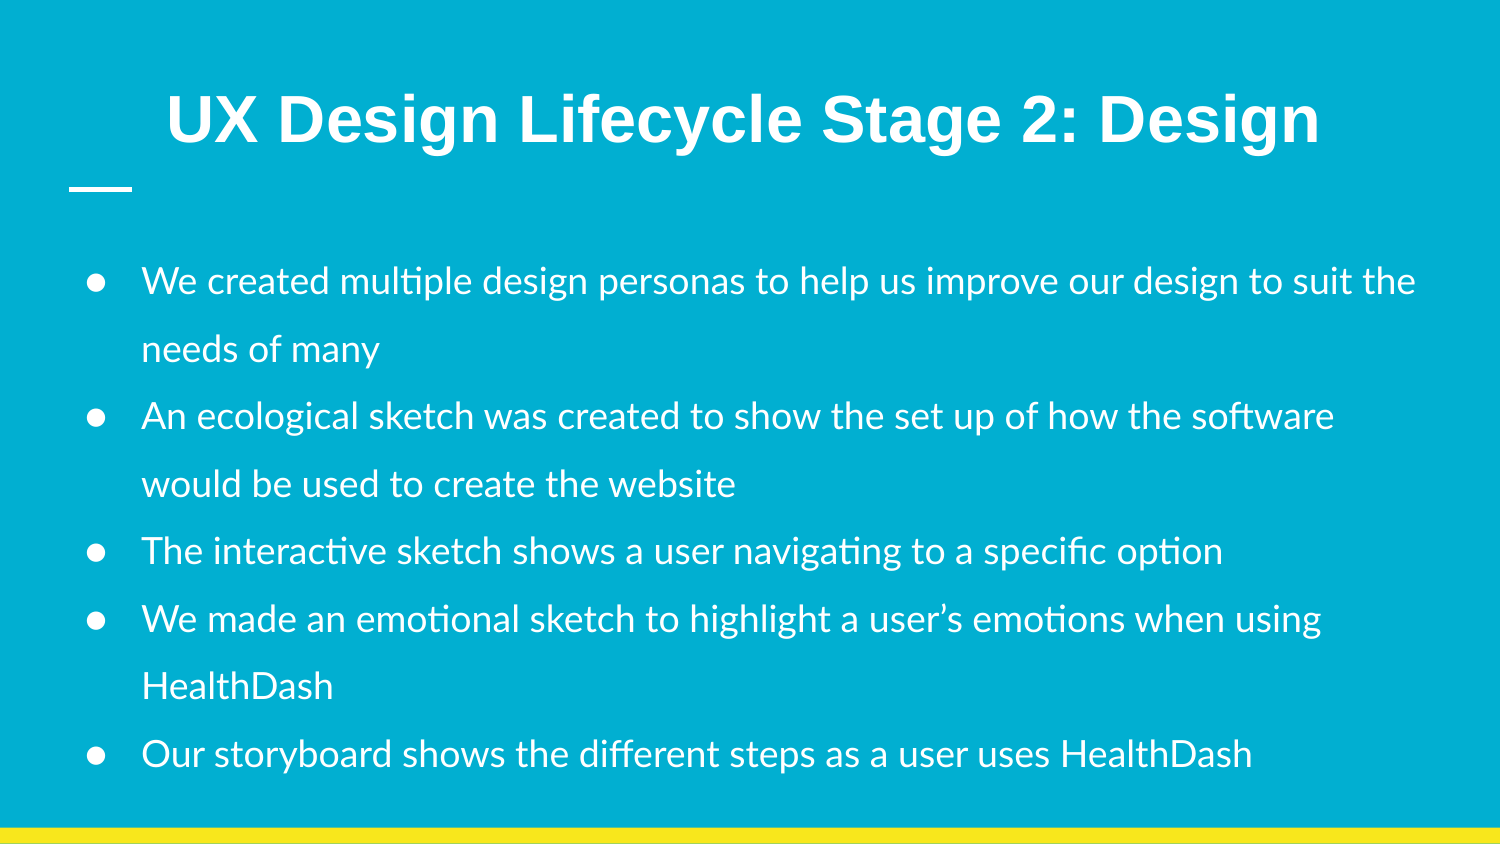

# UX Design Lifecycle Stage 2: Design
We created multiple design personas to help us improve our design to suit the needs of many
An ecological sketch was created to show the set up of how the software would be used to create the website
The interactive sketch shows a user navigating to a specific option
We made an emotional sketch to highlight a user’s emotions when using HealthDash
Our storyboard shows the different steps as a user uses HealthDash